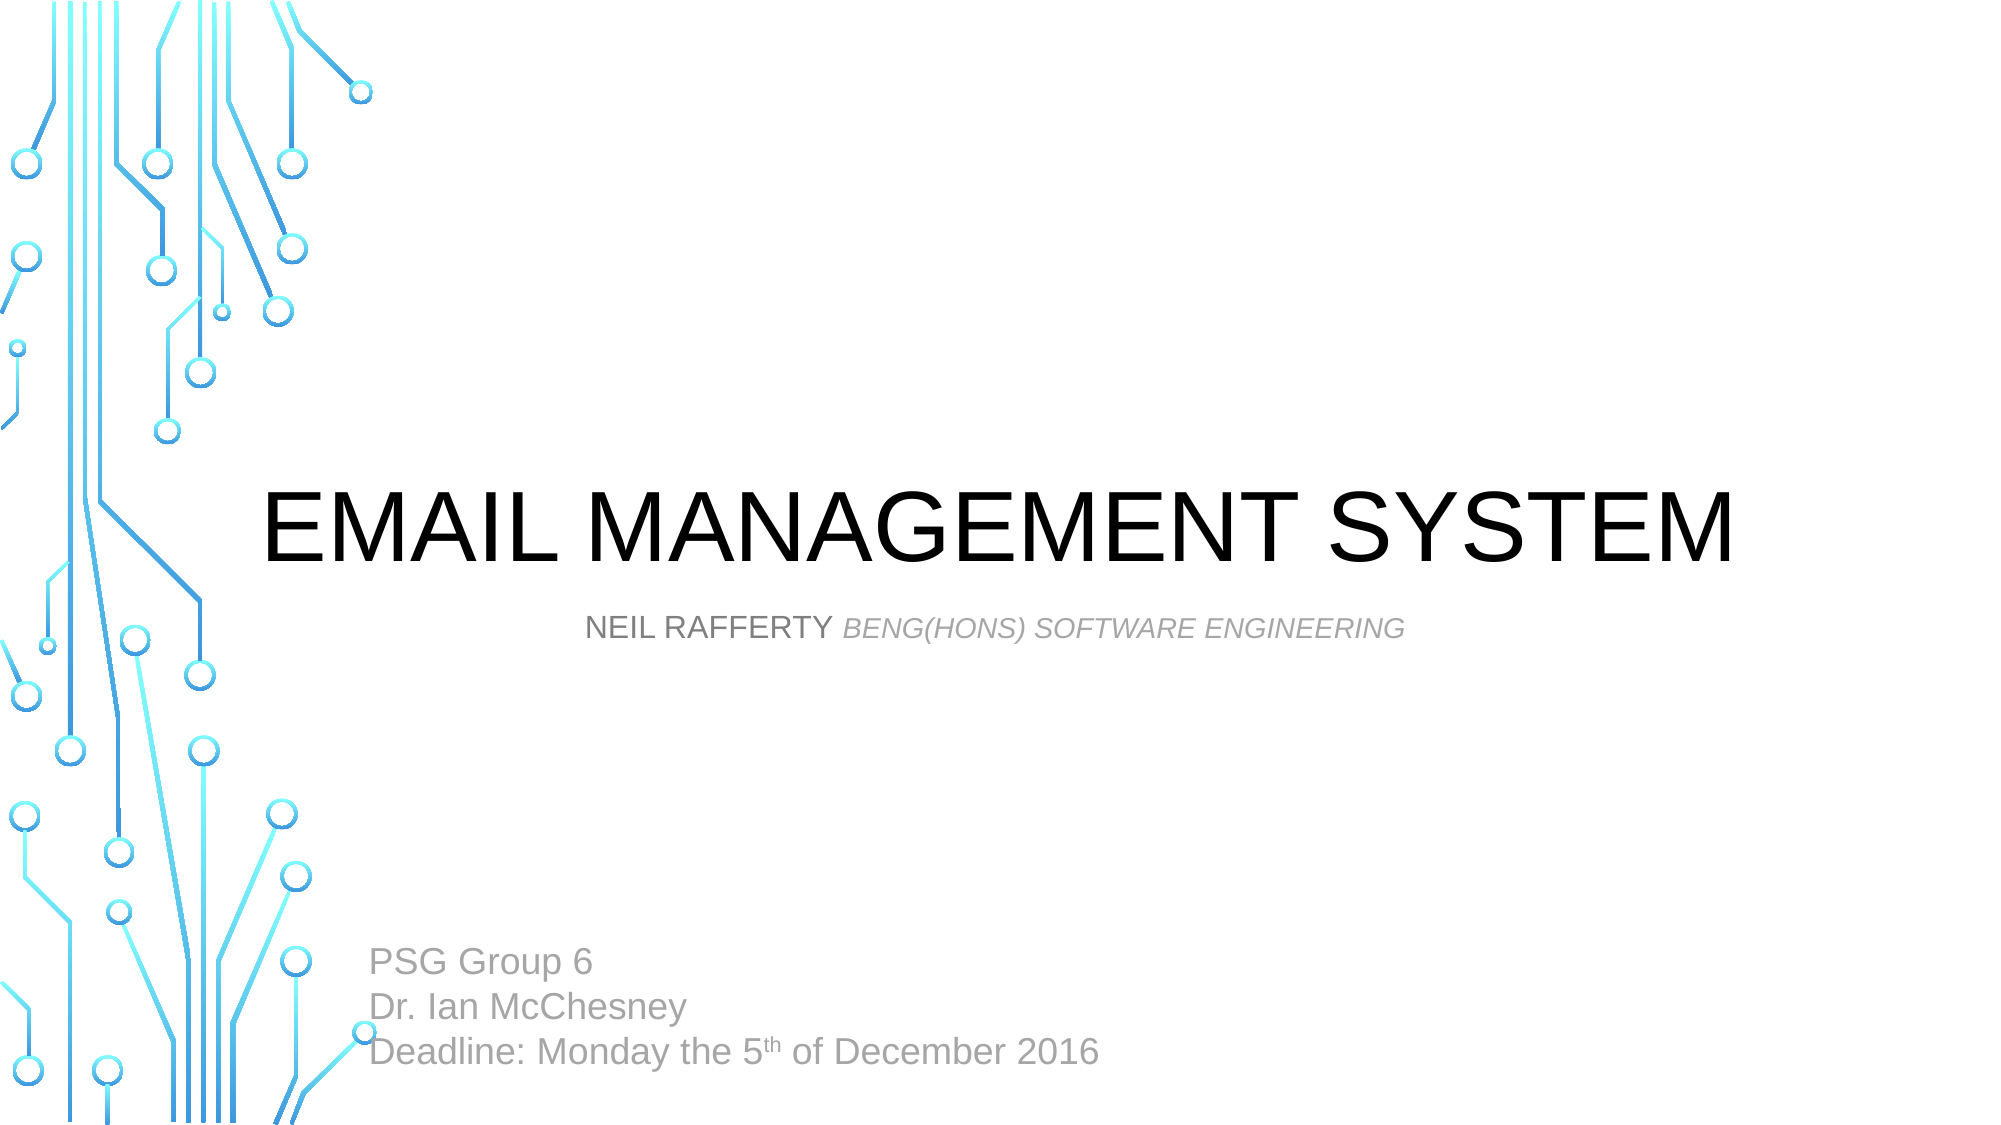

# Email Management System
Neil Rafferty BEng(hons) Software Engineering

PSG Group 6
Dr. Ian McChesney
Deadline: Monday the 5th of December 2016